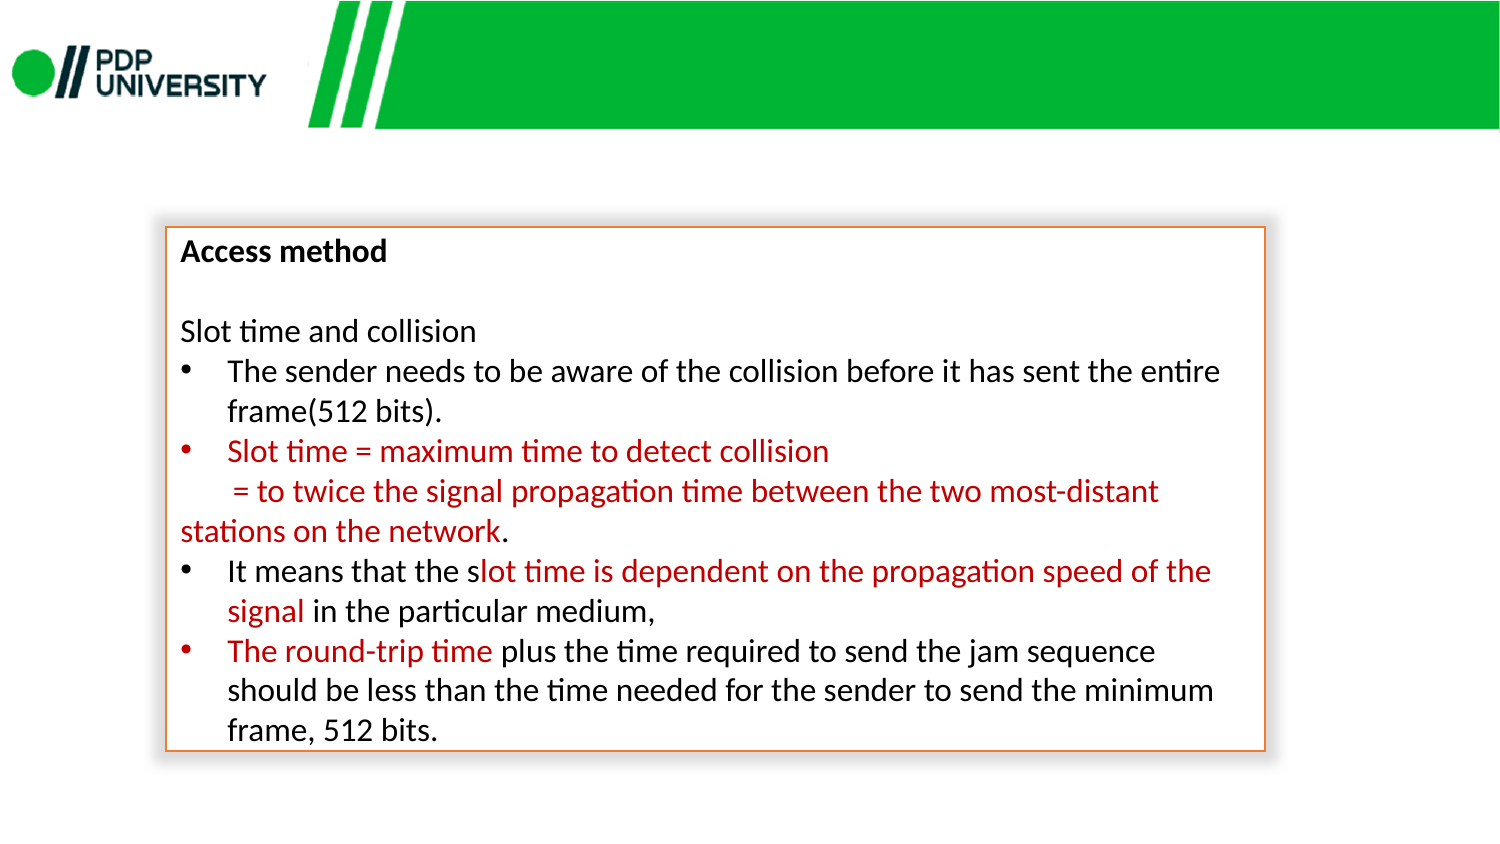

Access method

Slot time and collision
The sender needs to be aware of the collision before it has sent the entire frame(512 bits).
Slot time = maximum time to detect collision
       = to twice the signal propagation time between the two most-distant stations on the network.
It means that the slot time is dependent on the propagation speed of the signal in the particular medium,
The round-trip time plus the time required to send the jam sequence should be less than the time needed for the sender to send the minimum frame, 512 bits.